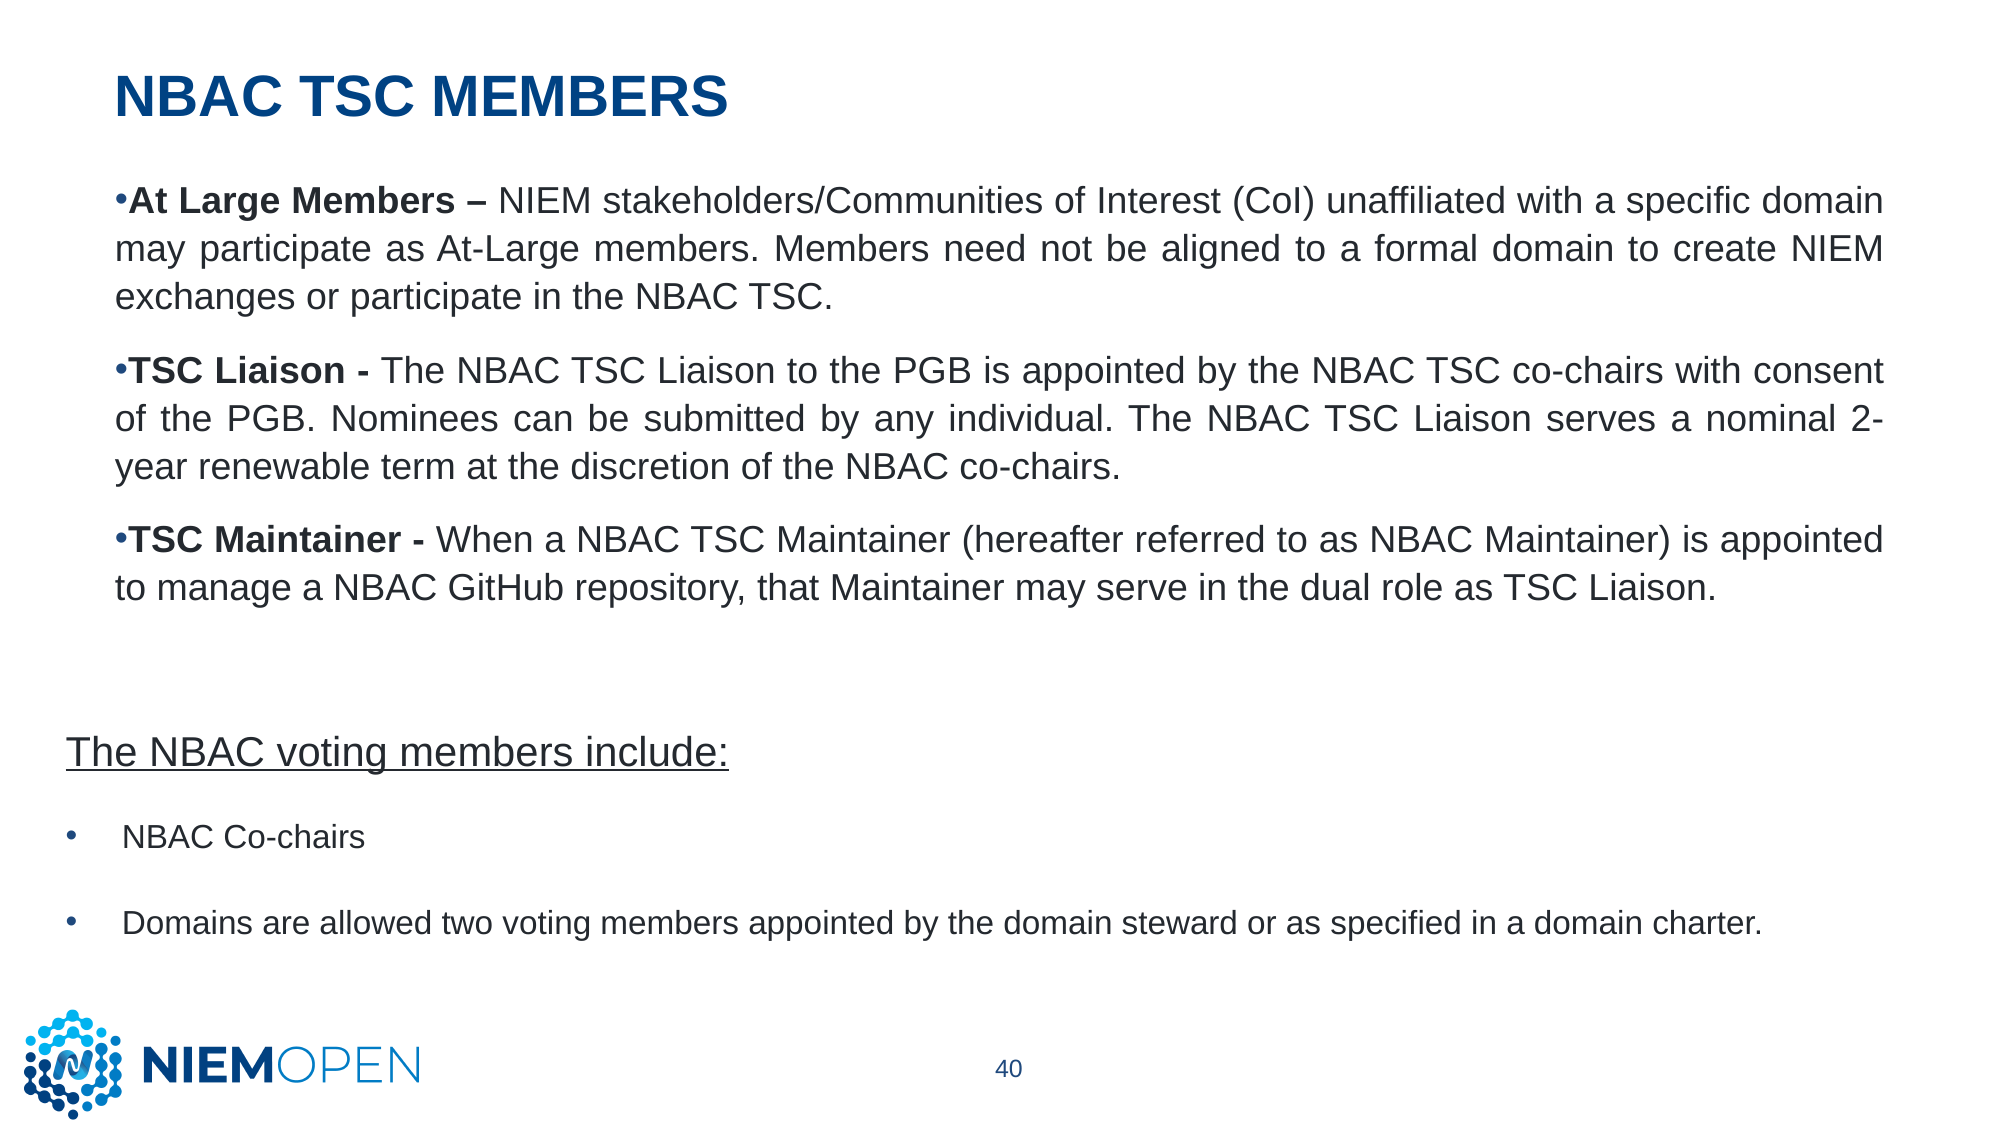

# NBAC TSC Members
At Large Members – NIEM stakeholders/Communities of Interest (CoI) unaffiliated with a specific domain may participate as At-Large members. Members need not be aligned to a formal domain to create NIEM exchanges or participate in the NBAC TSC.
TSC Liaison - The NBAC TSC Liaison to the PGB is appointed by the NBAC TSC co-chairs with consent of the PGB. Nominees can be submitted by any individual. The NBAC TSC Liaison serves a nominal 2-year renewable term at the discretion of the NBAC co-chairs.
TSC Maintainer - When a NBAC TSC Maintainer (hereafter referred to as NBAC Maintainer) is appointed to manage a NBAC GitHub repository, that Maintainer may serve in the dual role as TSC Liaison.

The NBAC voting members include:

NBAC Co-chairs

Domains are allowed two voting members appointed by the domain steward or as specified in a domain charter.
40